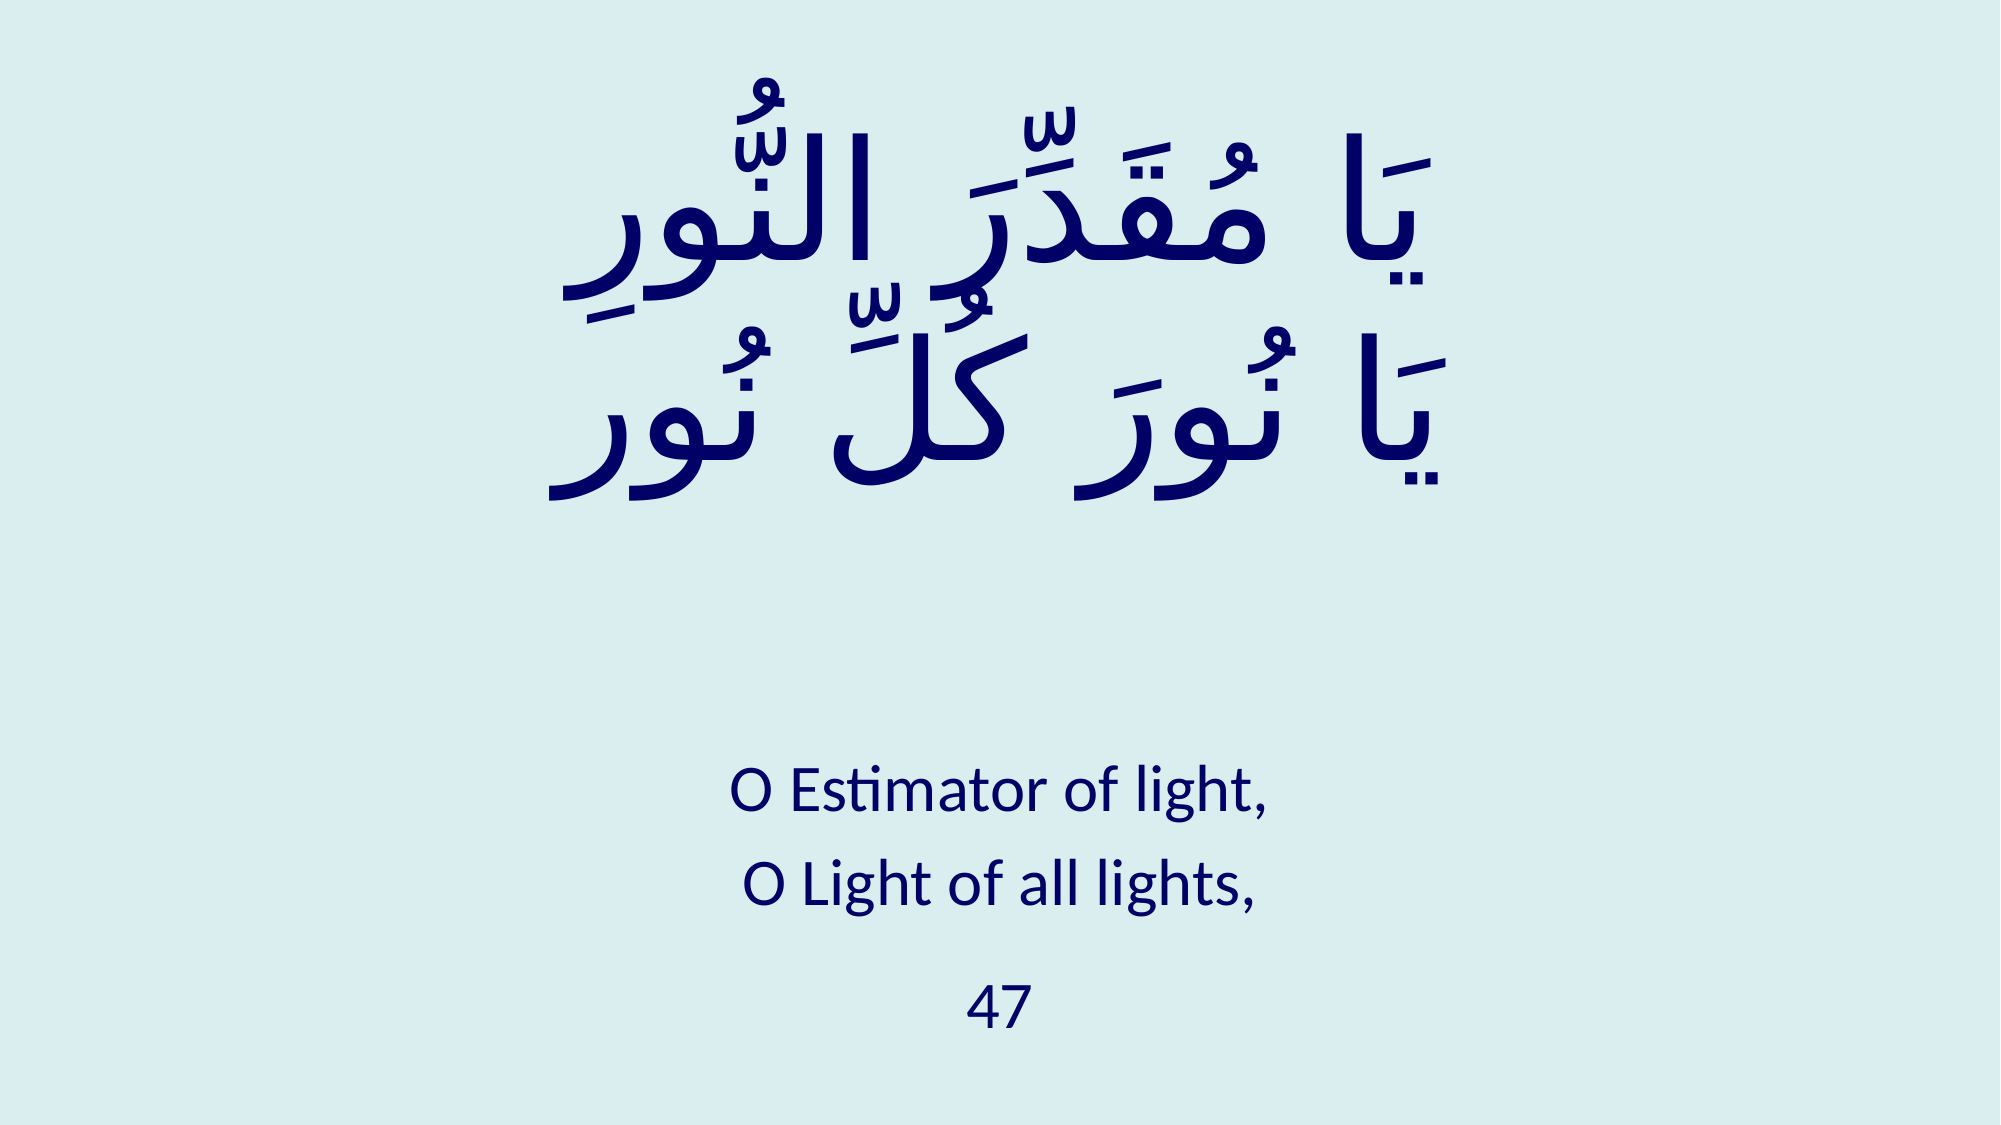

# يَا مُقَدِّرَ النُّورِ يَا نُورَ كُلِّ نُور
O Estimator of light,
O Light of all lights,
47